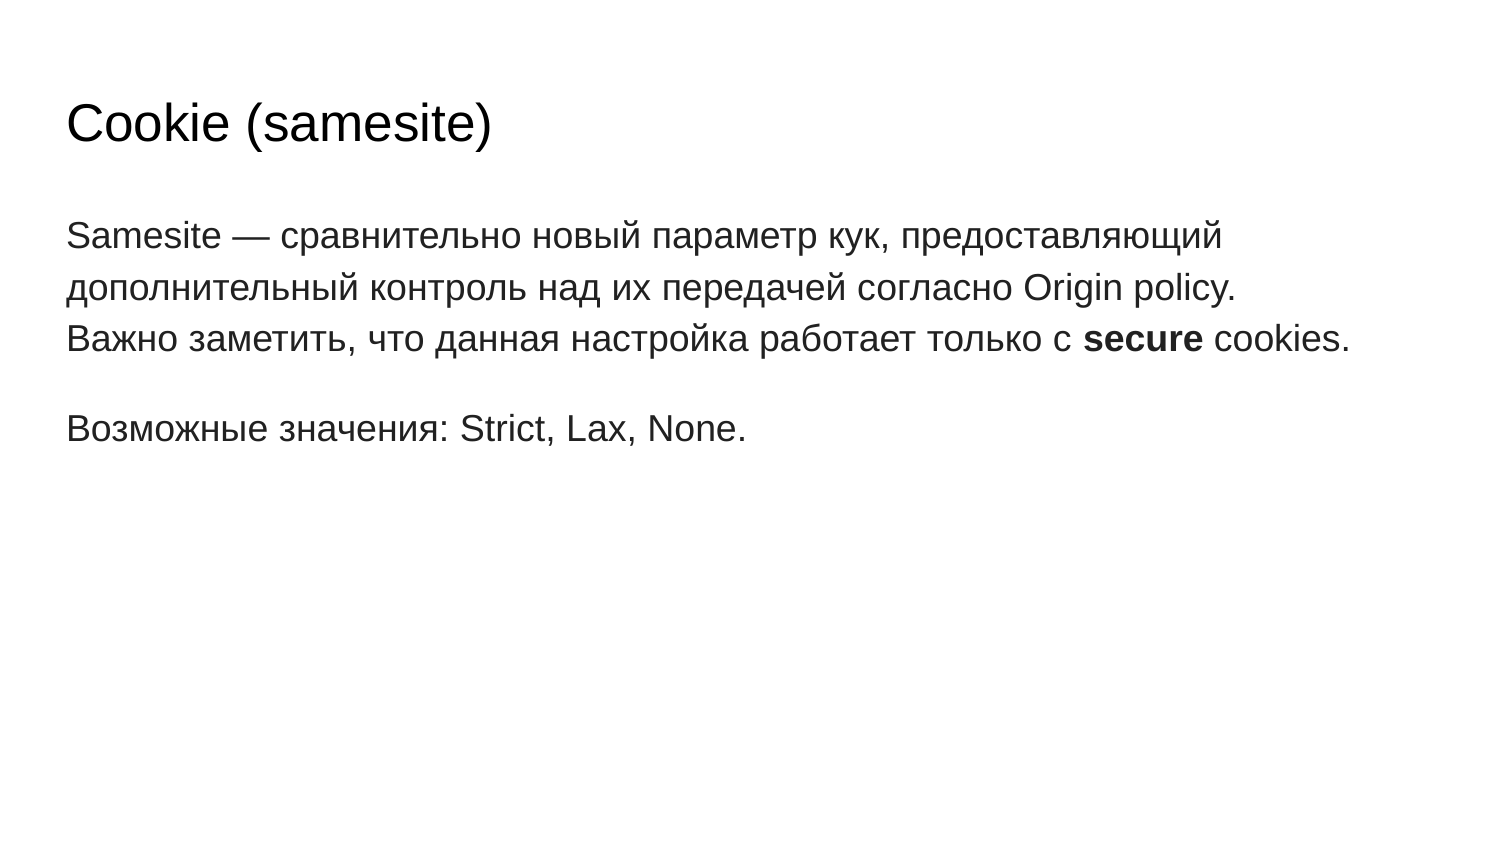

# Cookie (samesite)
Samesite — сравнительно новый параметр кук, предоставляющий дополнительный контроль над их передачей согласно Origin policy. Важно заметить, что данная настройка работает только с secure cookies.
Возможные значения: Strict, Lax, None.